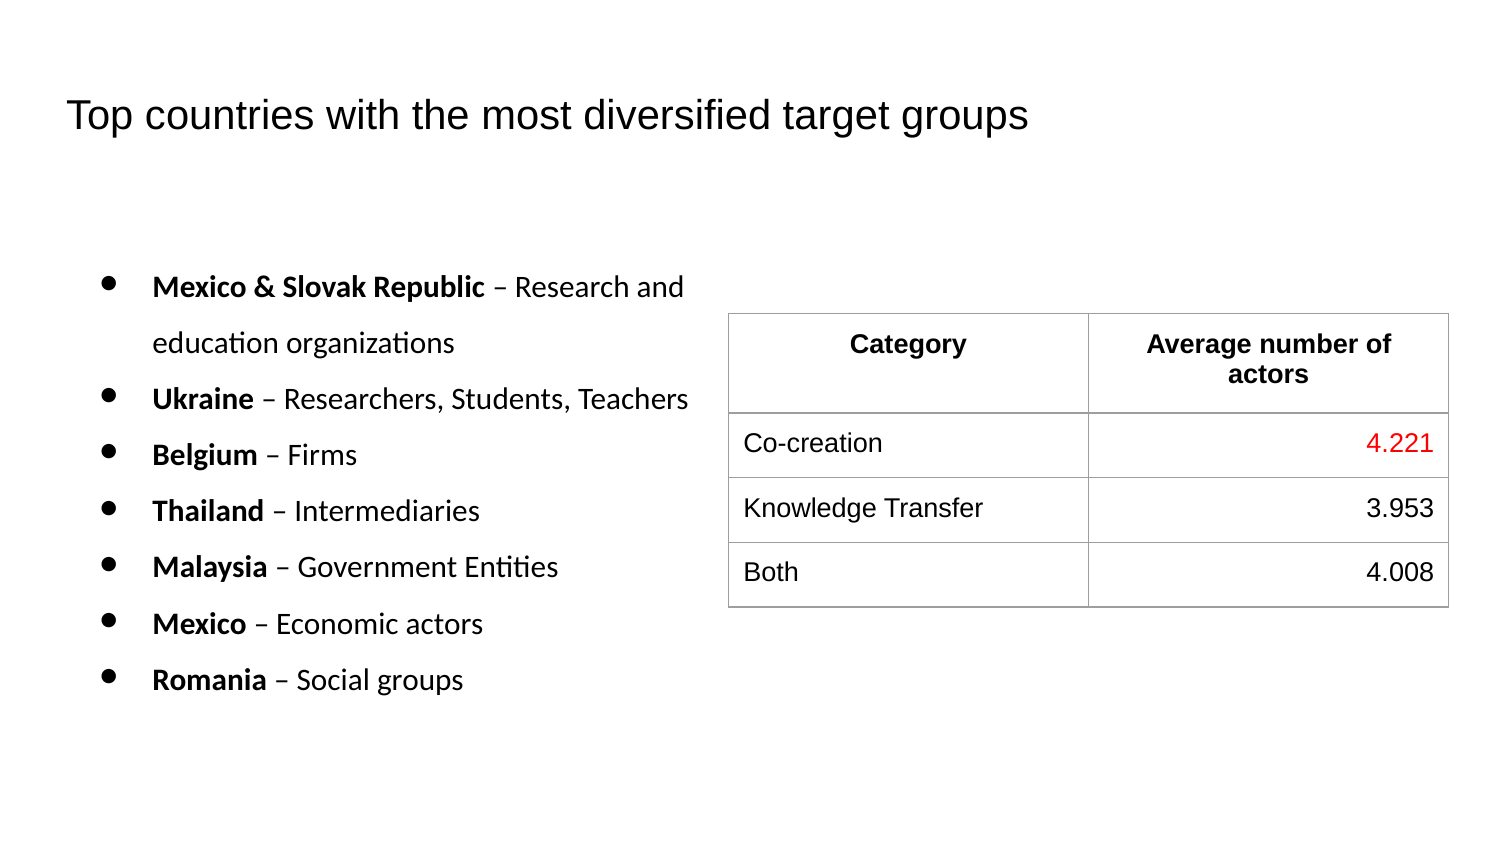

# Top countries with the most diversified target groups
Mexico & Slovak Republic – Research and education organizations
Ukraine – Researchers, Students, Teachers
Belgium – Firms
Thailand – Intermediaries
Malaysia – Government Entities
Mexico – Economic actors
Romania – Social groups

| Category | Average number of actors |
| --- | --- |
| Co-creation | 4.221 |
| Knowledge Transfer | 3.953 |
| Both | 4.008 |